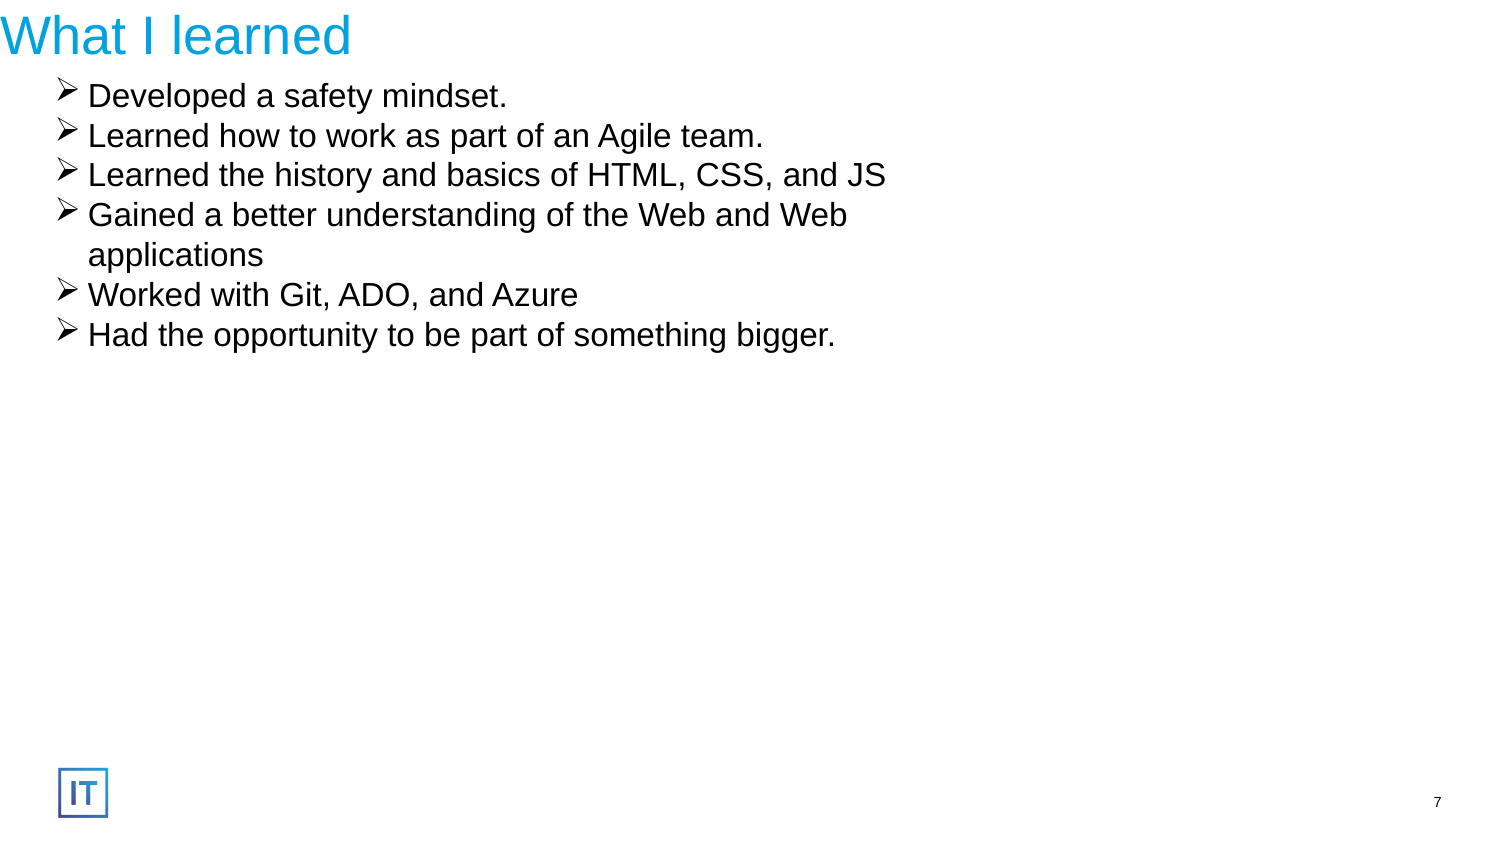

# What I learned
Developed a safety mindset.
Learned how to work as part of an Agile team.
Learned the history and basics of HTML, CSS, and JS
Gained a better understanding of the Web and Web applications
Worked with Git, ADO, and Azure
Had the opportunity to be part of something bigger.
7